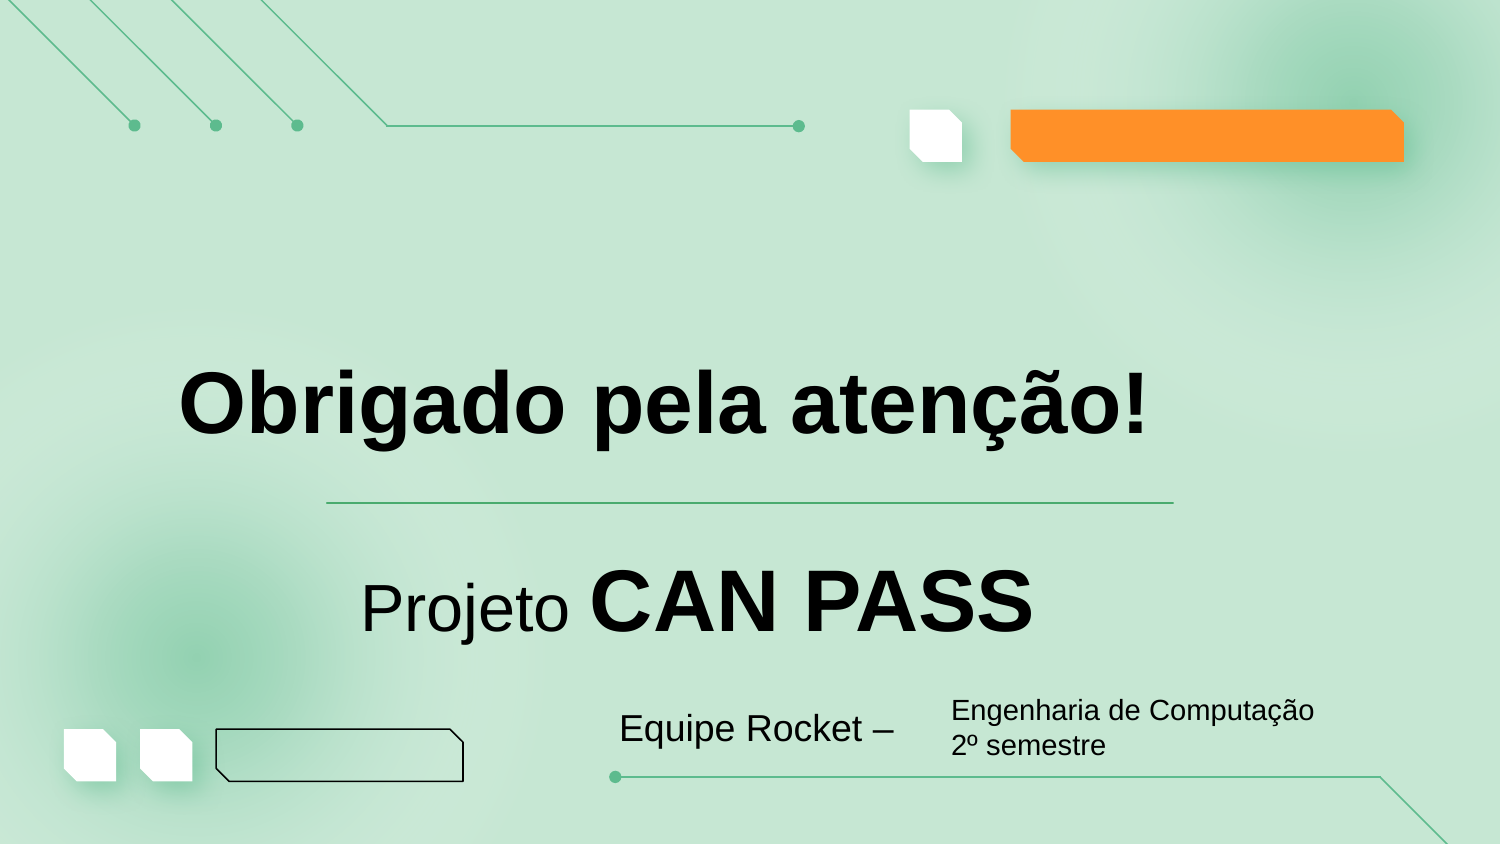

# Obrigado pela atenção!
Projeto CAN PASS
Engenharia de Computação
2º semestre
Equipe Rocket –